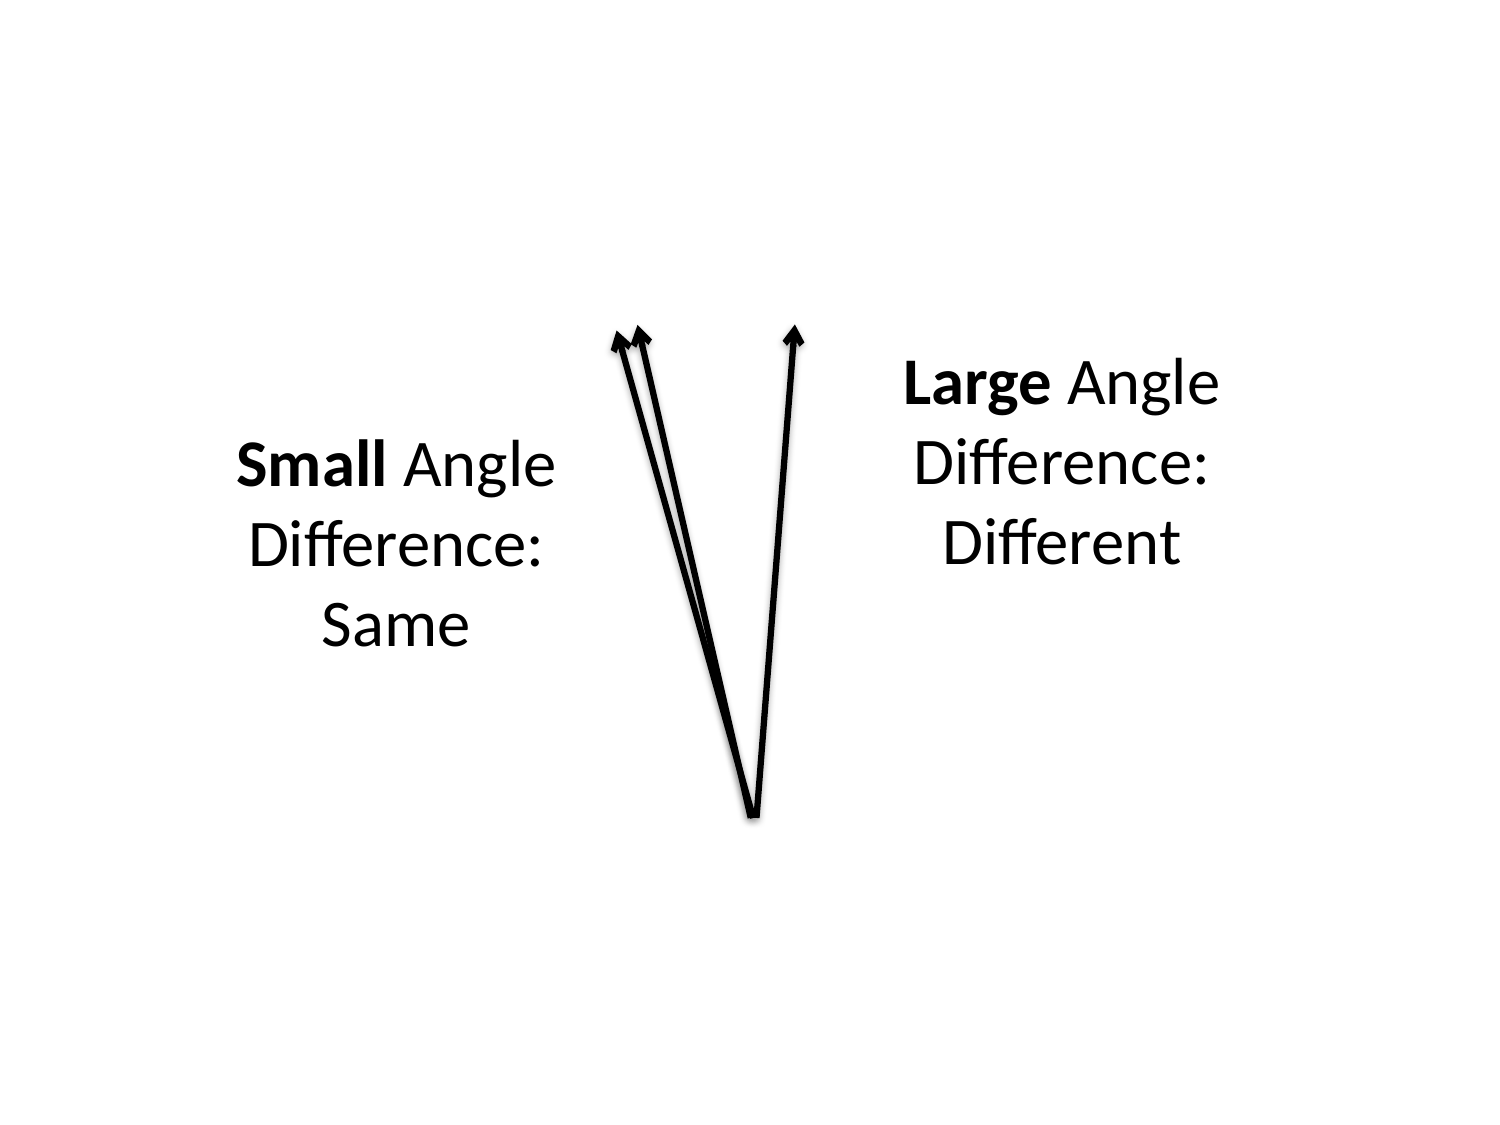

Large Angle
Difference:
Different
Small Angle
Difference:
Same